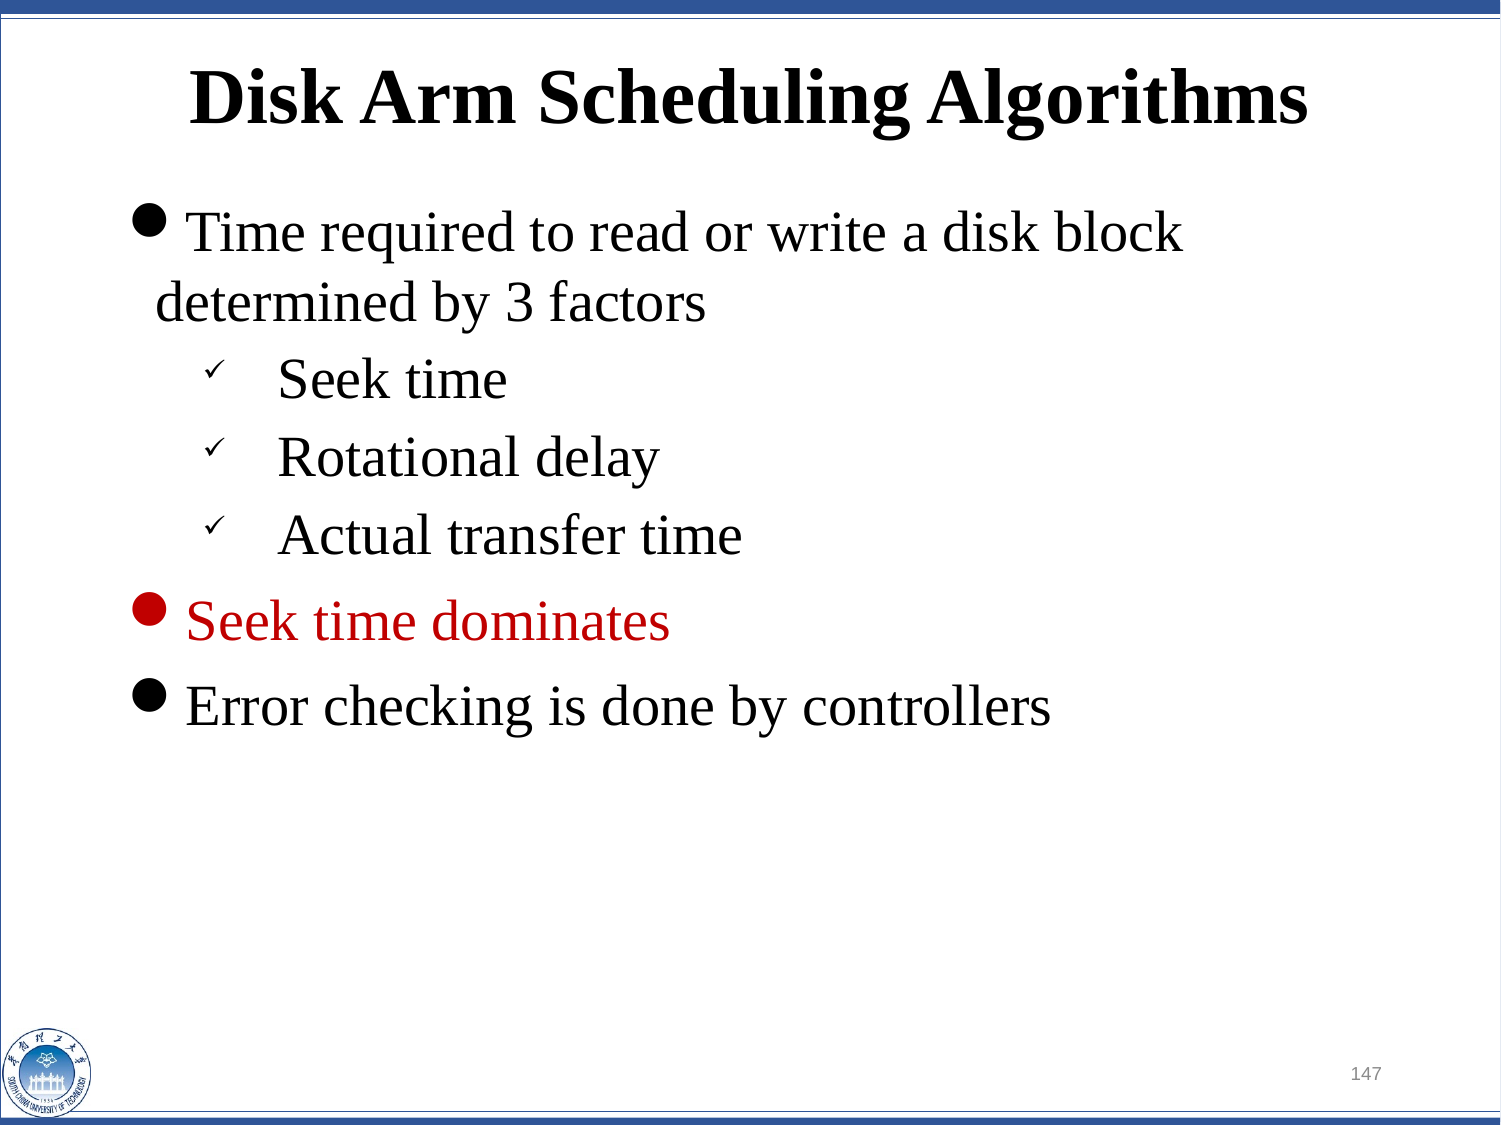

# Disk Arm Scheduling Algorithms
Time required to read or write a disk block determined by 3 factors
Seek time
Rotational delay
Actual transfer time
Seek time dominates
Error checking is done by controllers
147